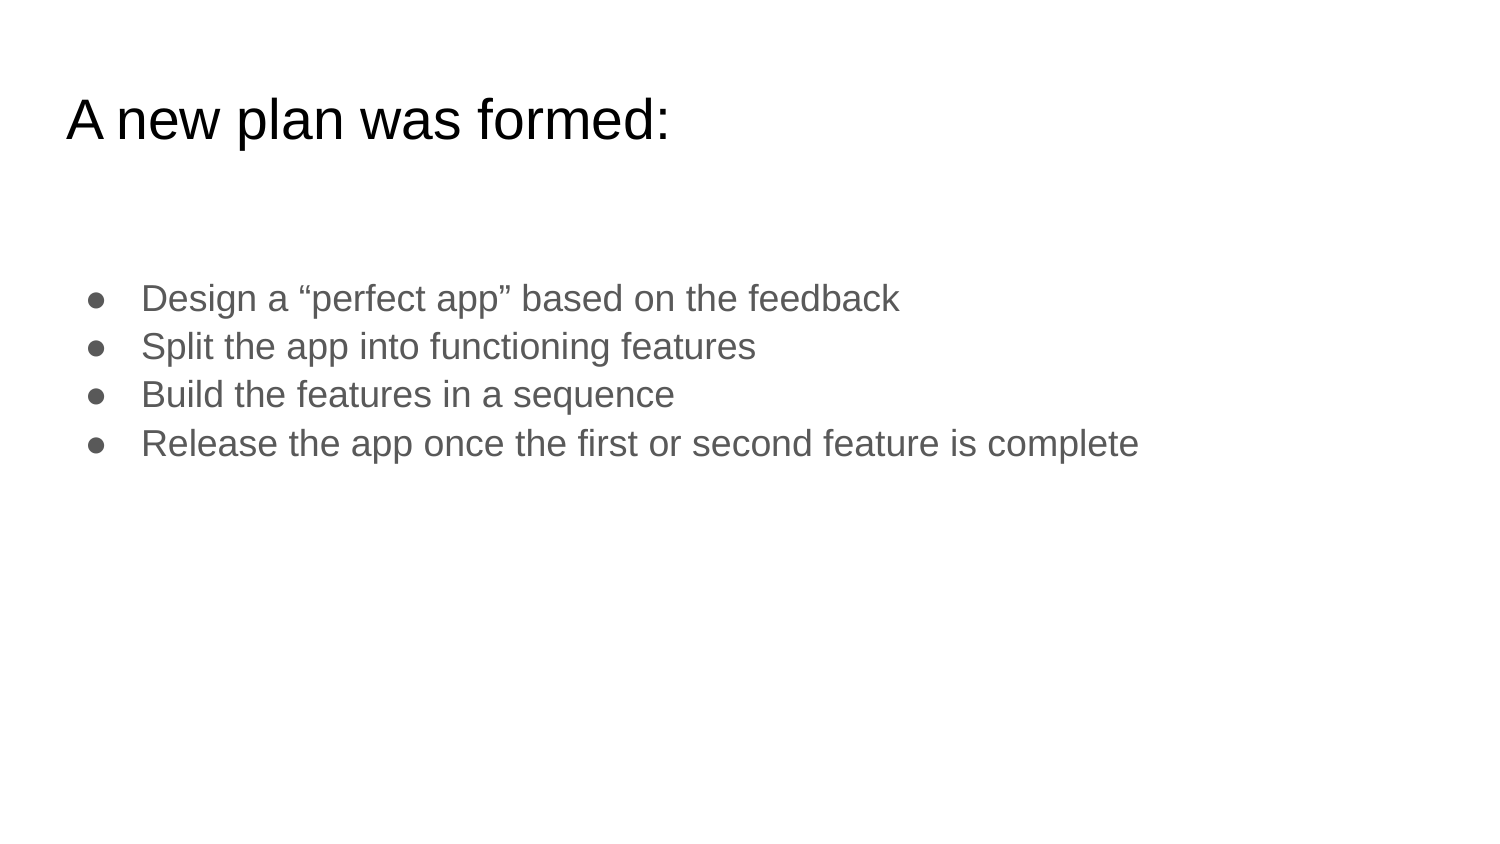

# A new plan was formed:

Design a “perfect app” based on the feedback
Split the app into functioning features
Build the features in a sequence
Release the app once the first or second feature is complete